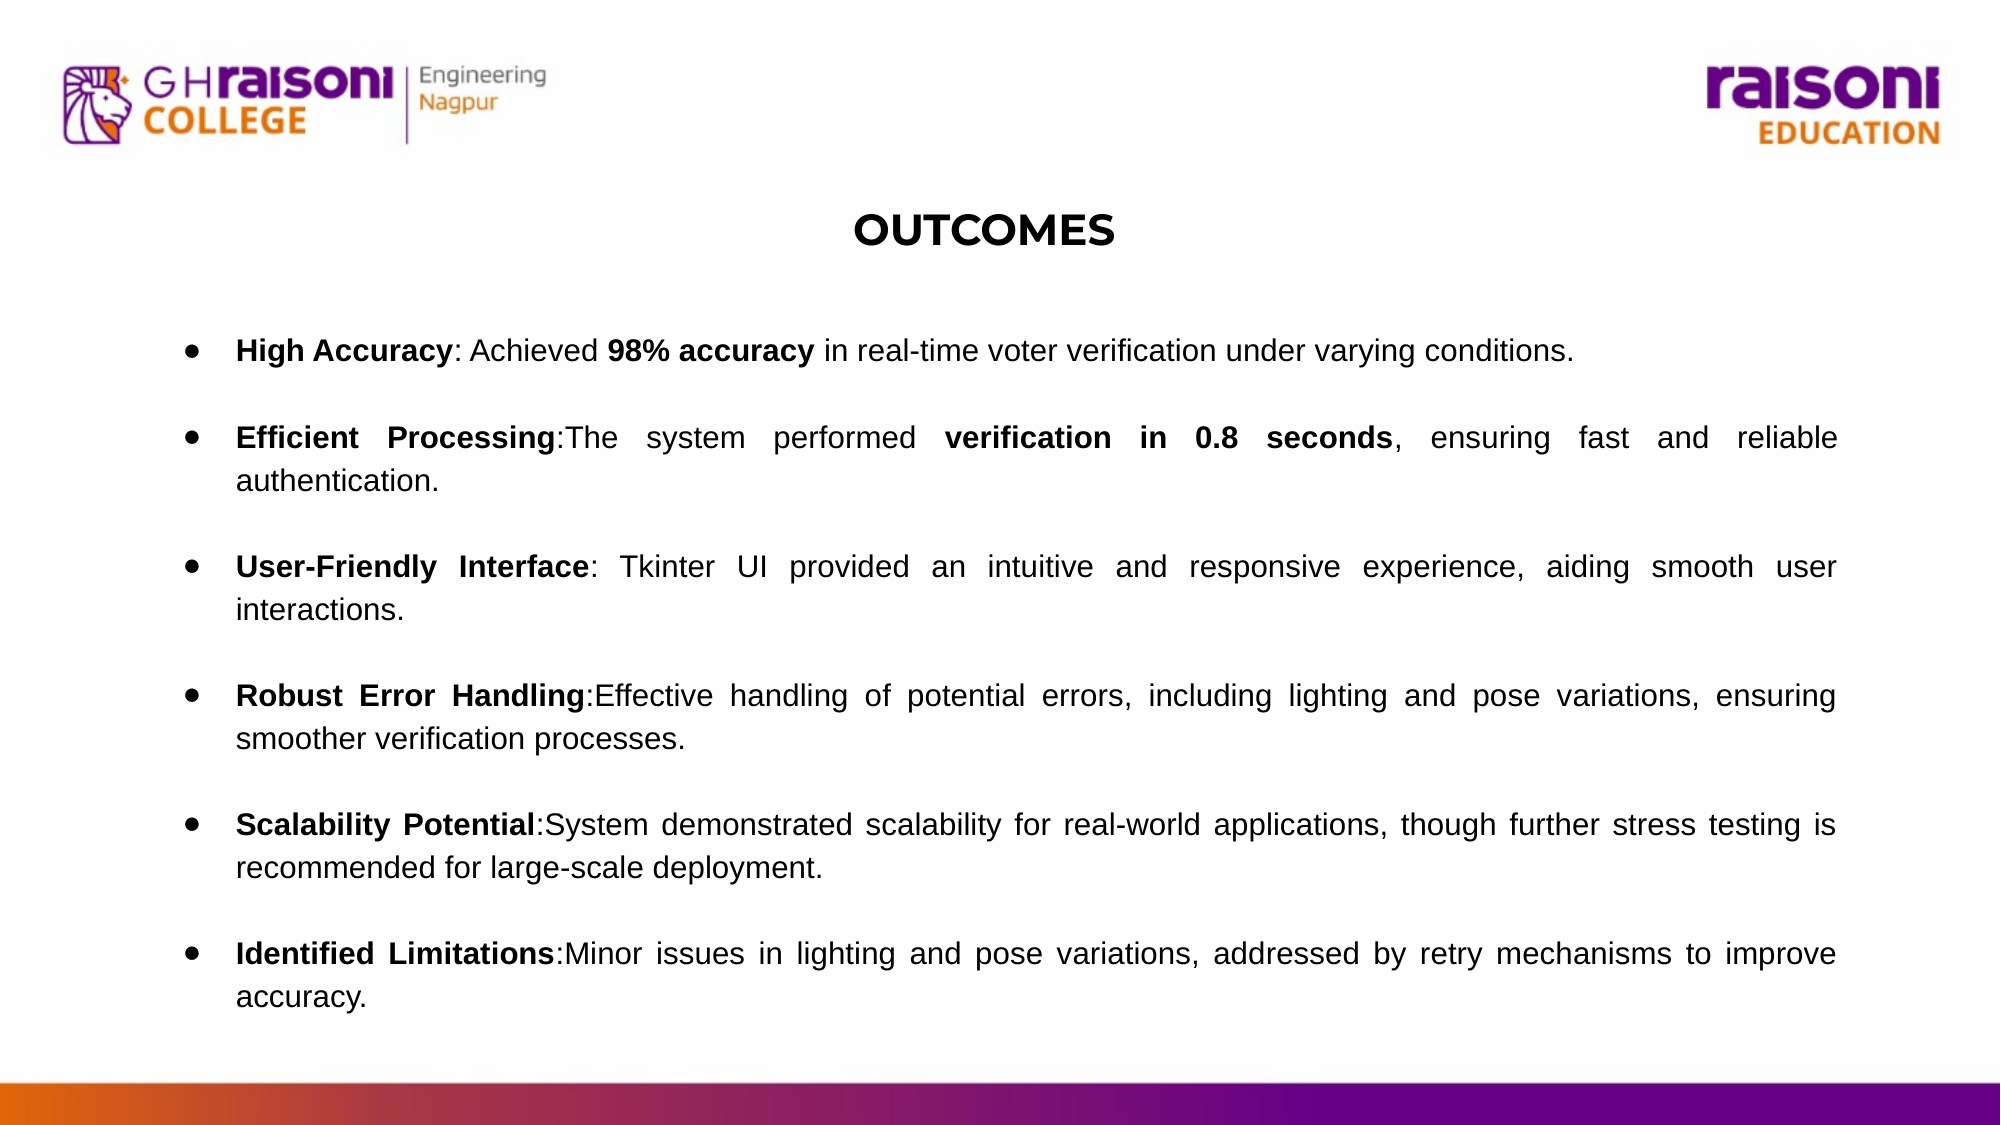

OUTCOMES

High Accuracy: Achieved 98% accuracy in real-time voter verification under varying conditions.

Efficient Processing:The system performed verification in 0.8 seconds, ensuring fast and reliable authentication.

User-Friendly Interface: Tkinter UI provided an intuitive and responsive experience, aiding smooth user interactions.

Robust Error Handling:Effective handling of potential errors, including lighting and pose variations, ensuring smoother verification processes.

Scalability Potential:System demonstrated scalability for real-world applications, though further stress testing is recommended for large-scale deployment.

Identified Limitations:Minor issues in lighting and pose variations, addressed by retry mechanisms to improve accuracy.